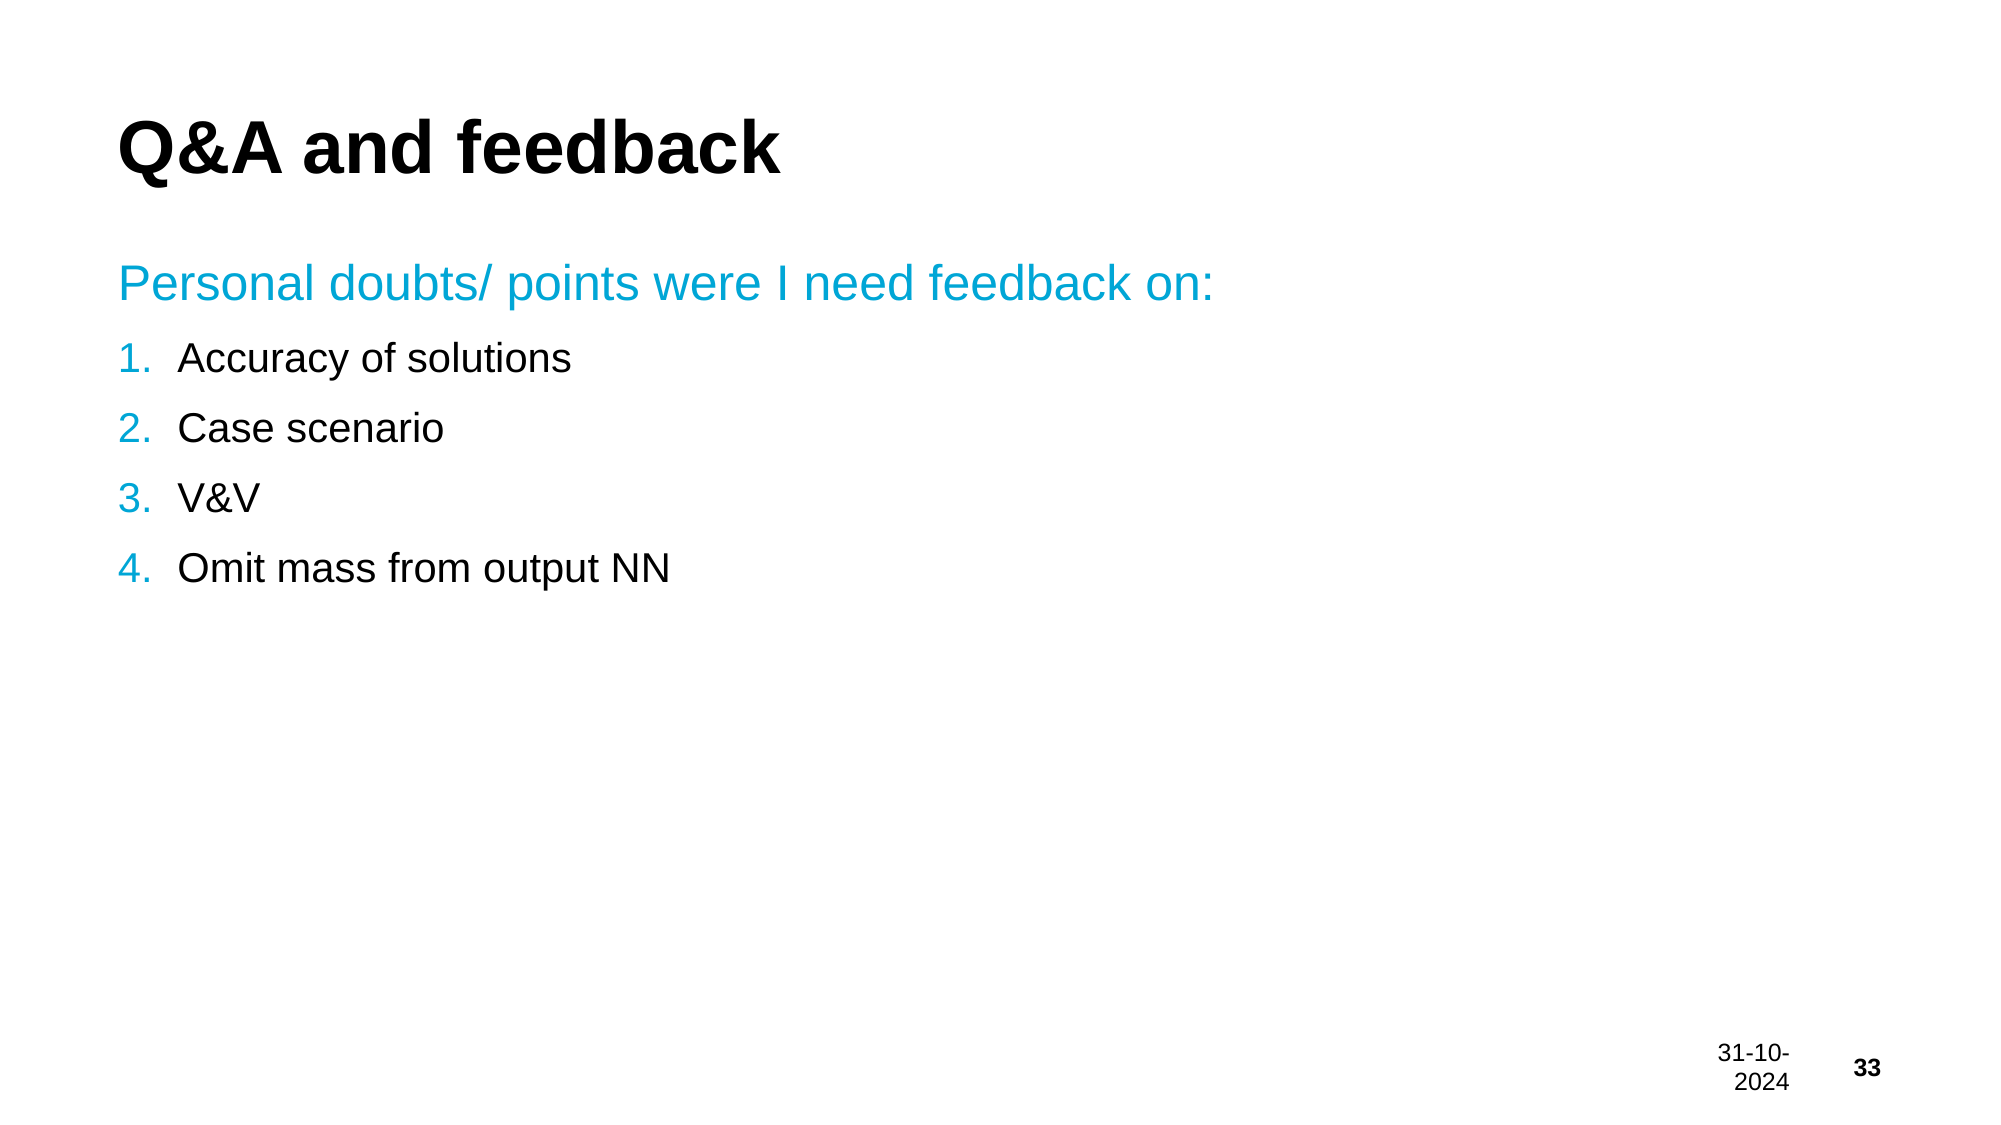

# Q&A and feedback
Personal doubts/ points were I need feedback on:
Accuracy of solutions
Case scenario
V&V
Omit mass from output NN
31-10-2024
33